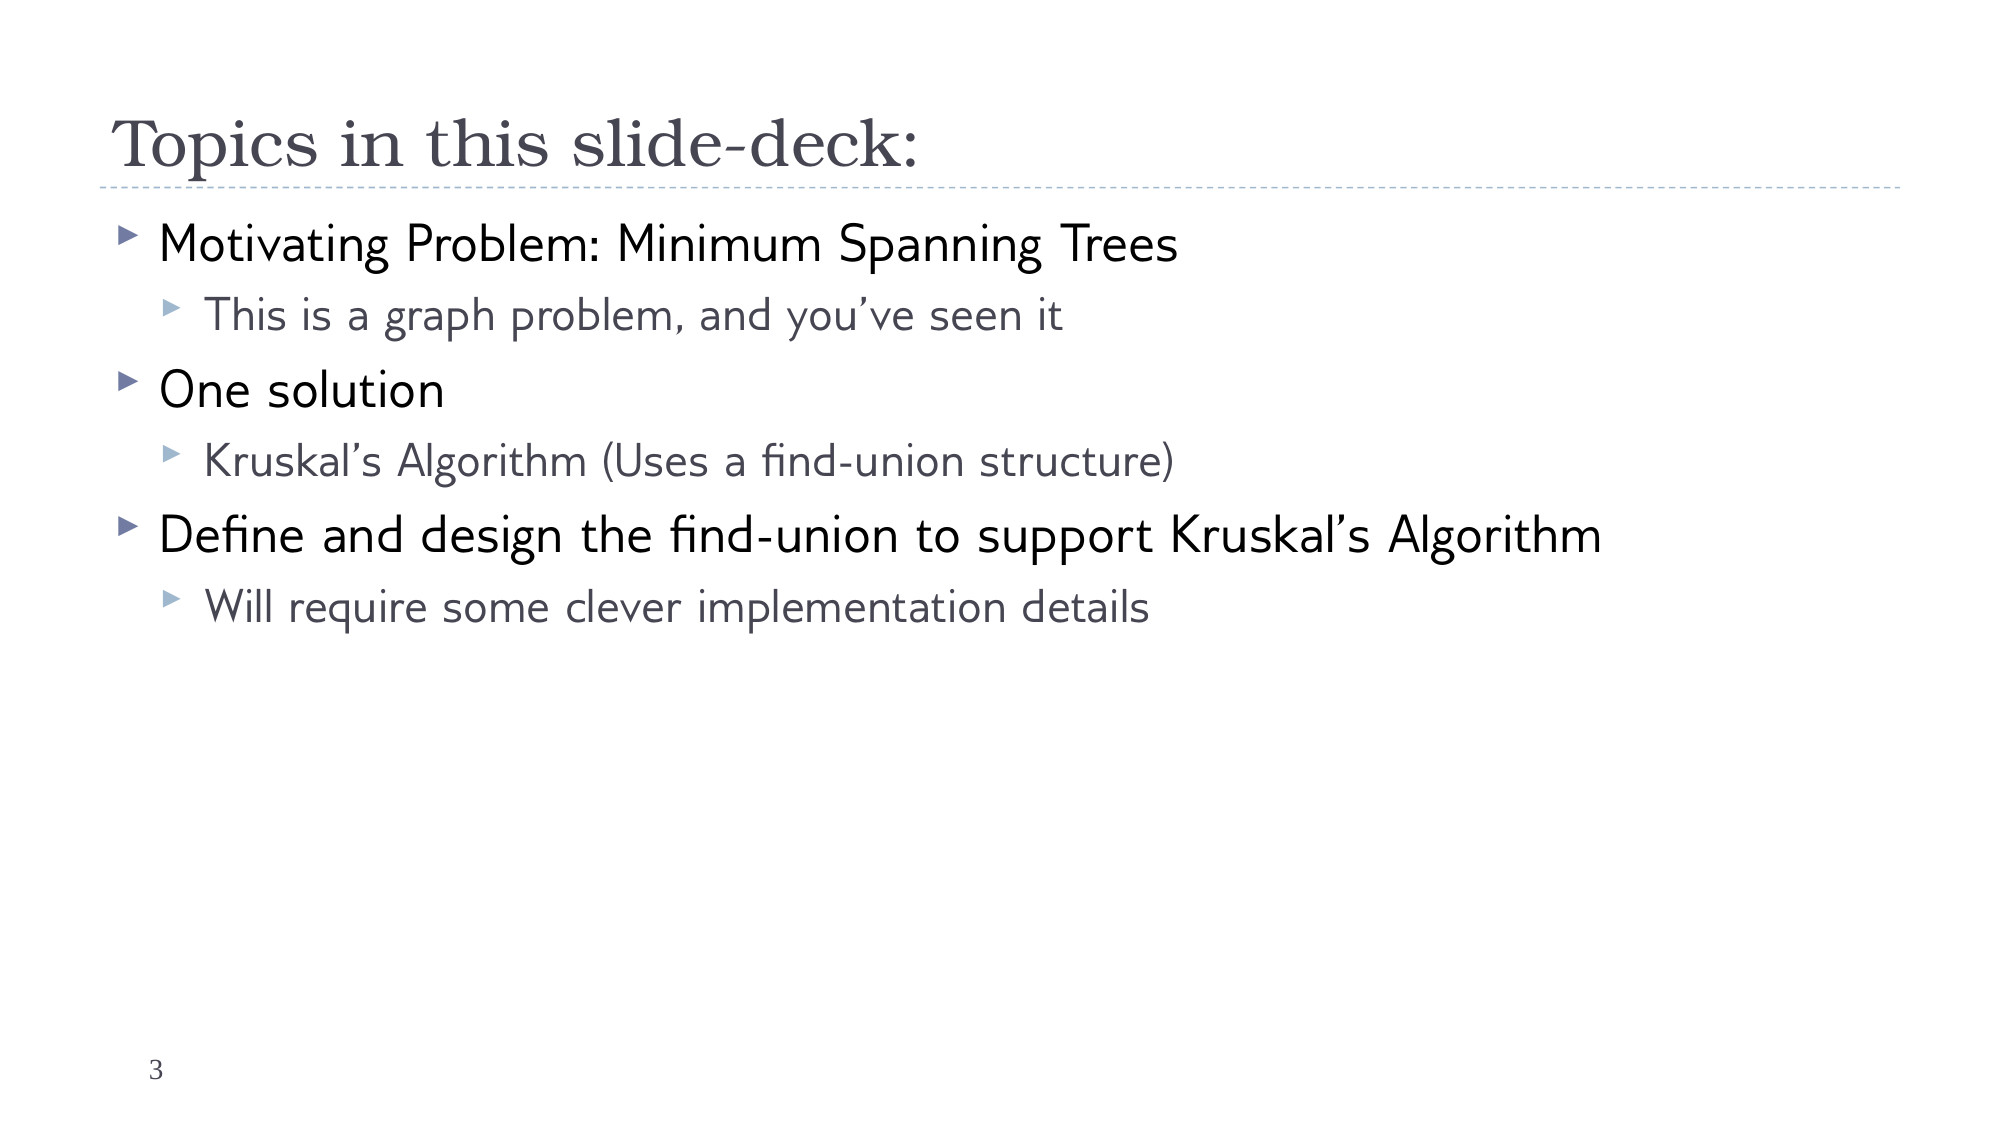

# Topics in this slide-deck:
Motivating Problem: Minimum Spanning Trees
This is a graph problem, and you’ve seen it
One solution
Kruskal’s Algorithm (Uses a find-union structure)
Define and design the find-union to support Kruskal’s Algorithm
Will require some clever implementation details

3